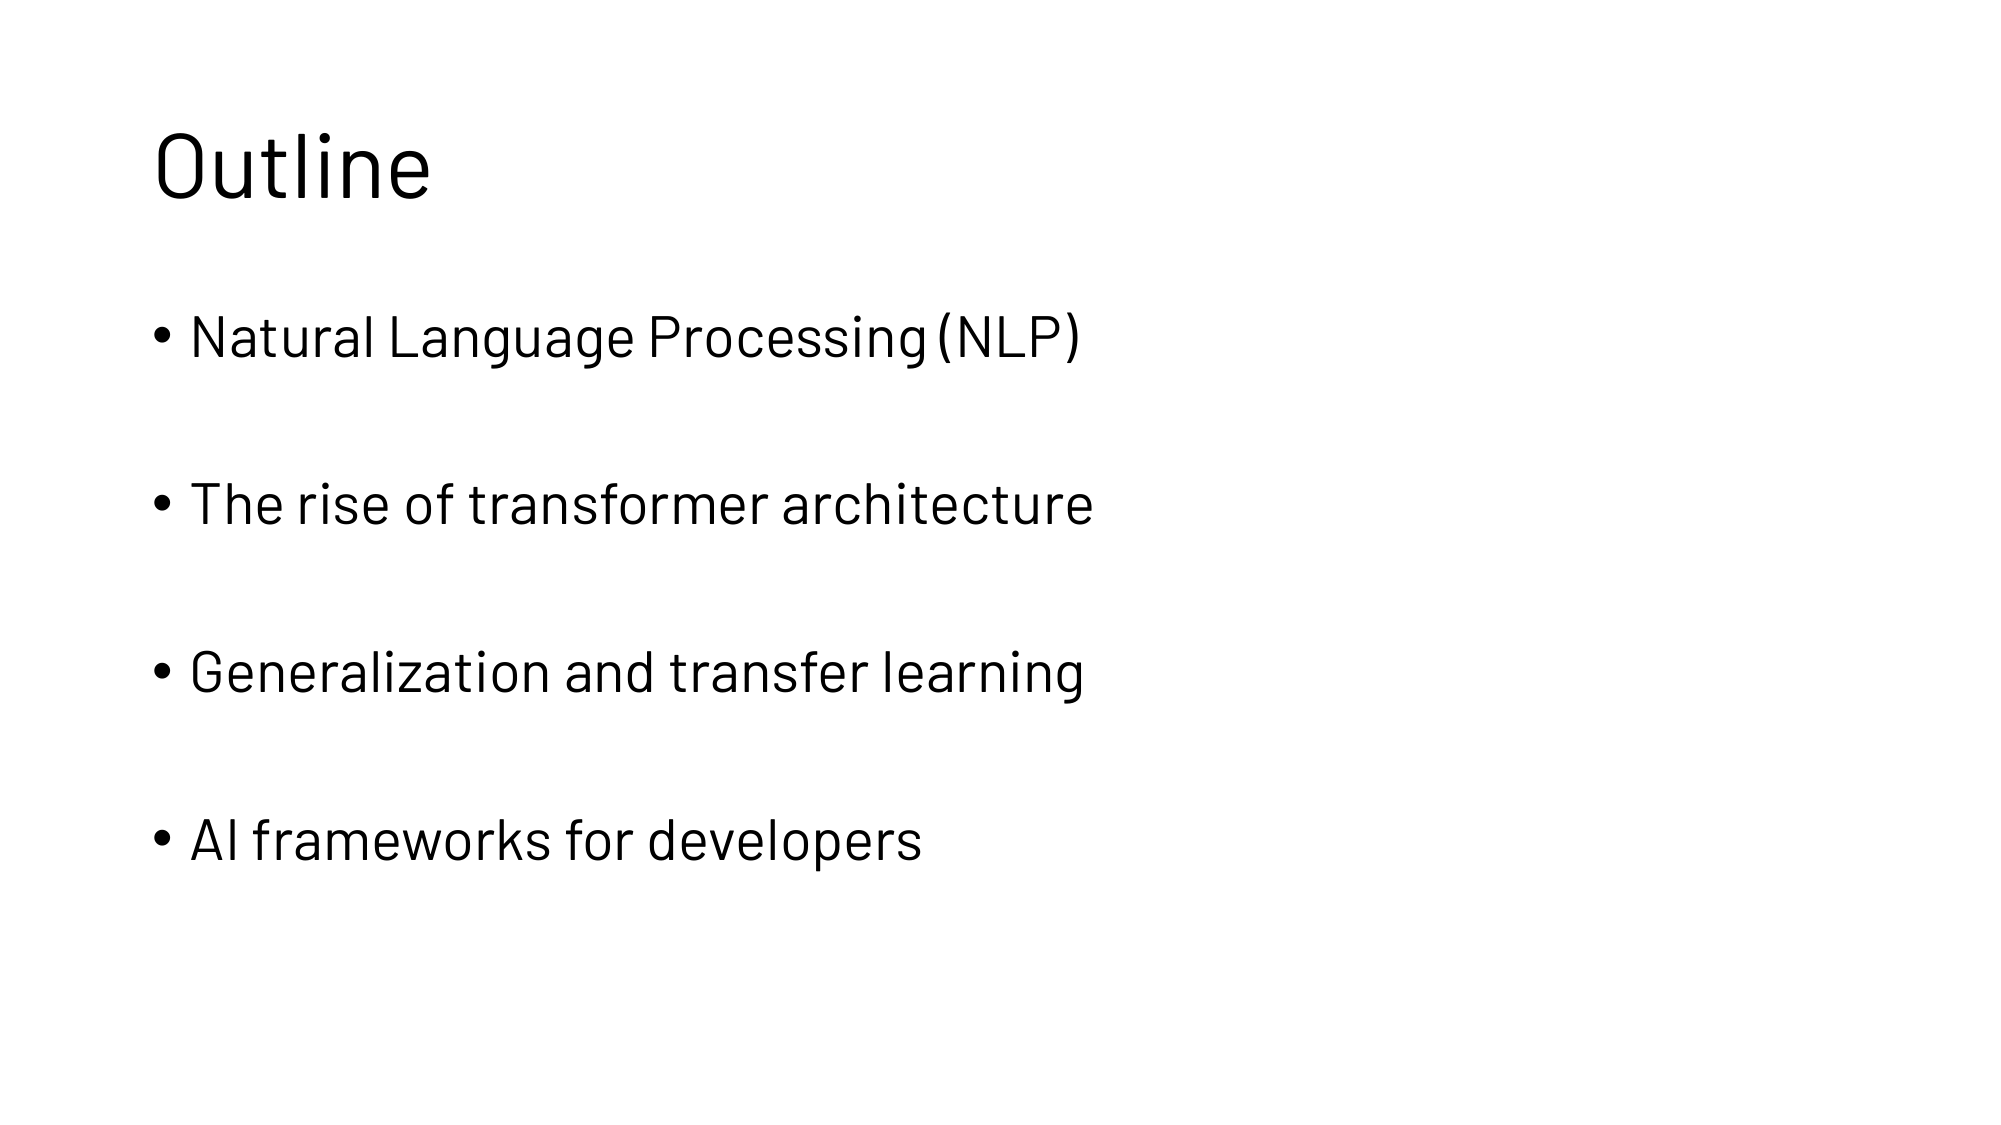

# Outline
Natural Language Processing (NLP)

The rise of transformer architecture

Generalization and transfer learning

AI frameworks for developers